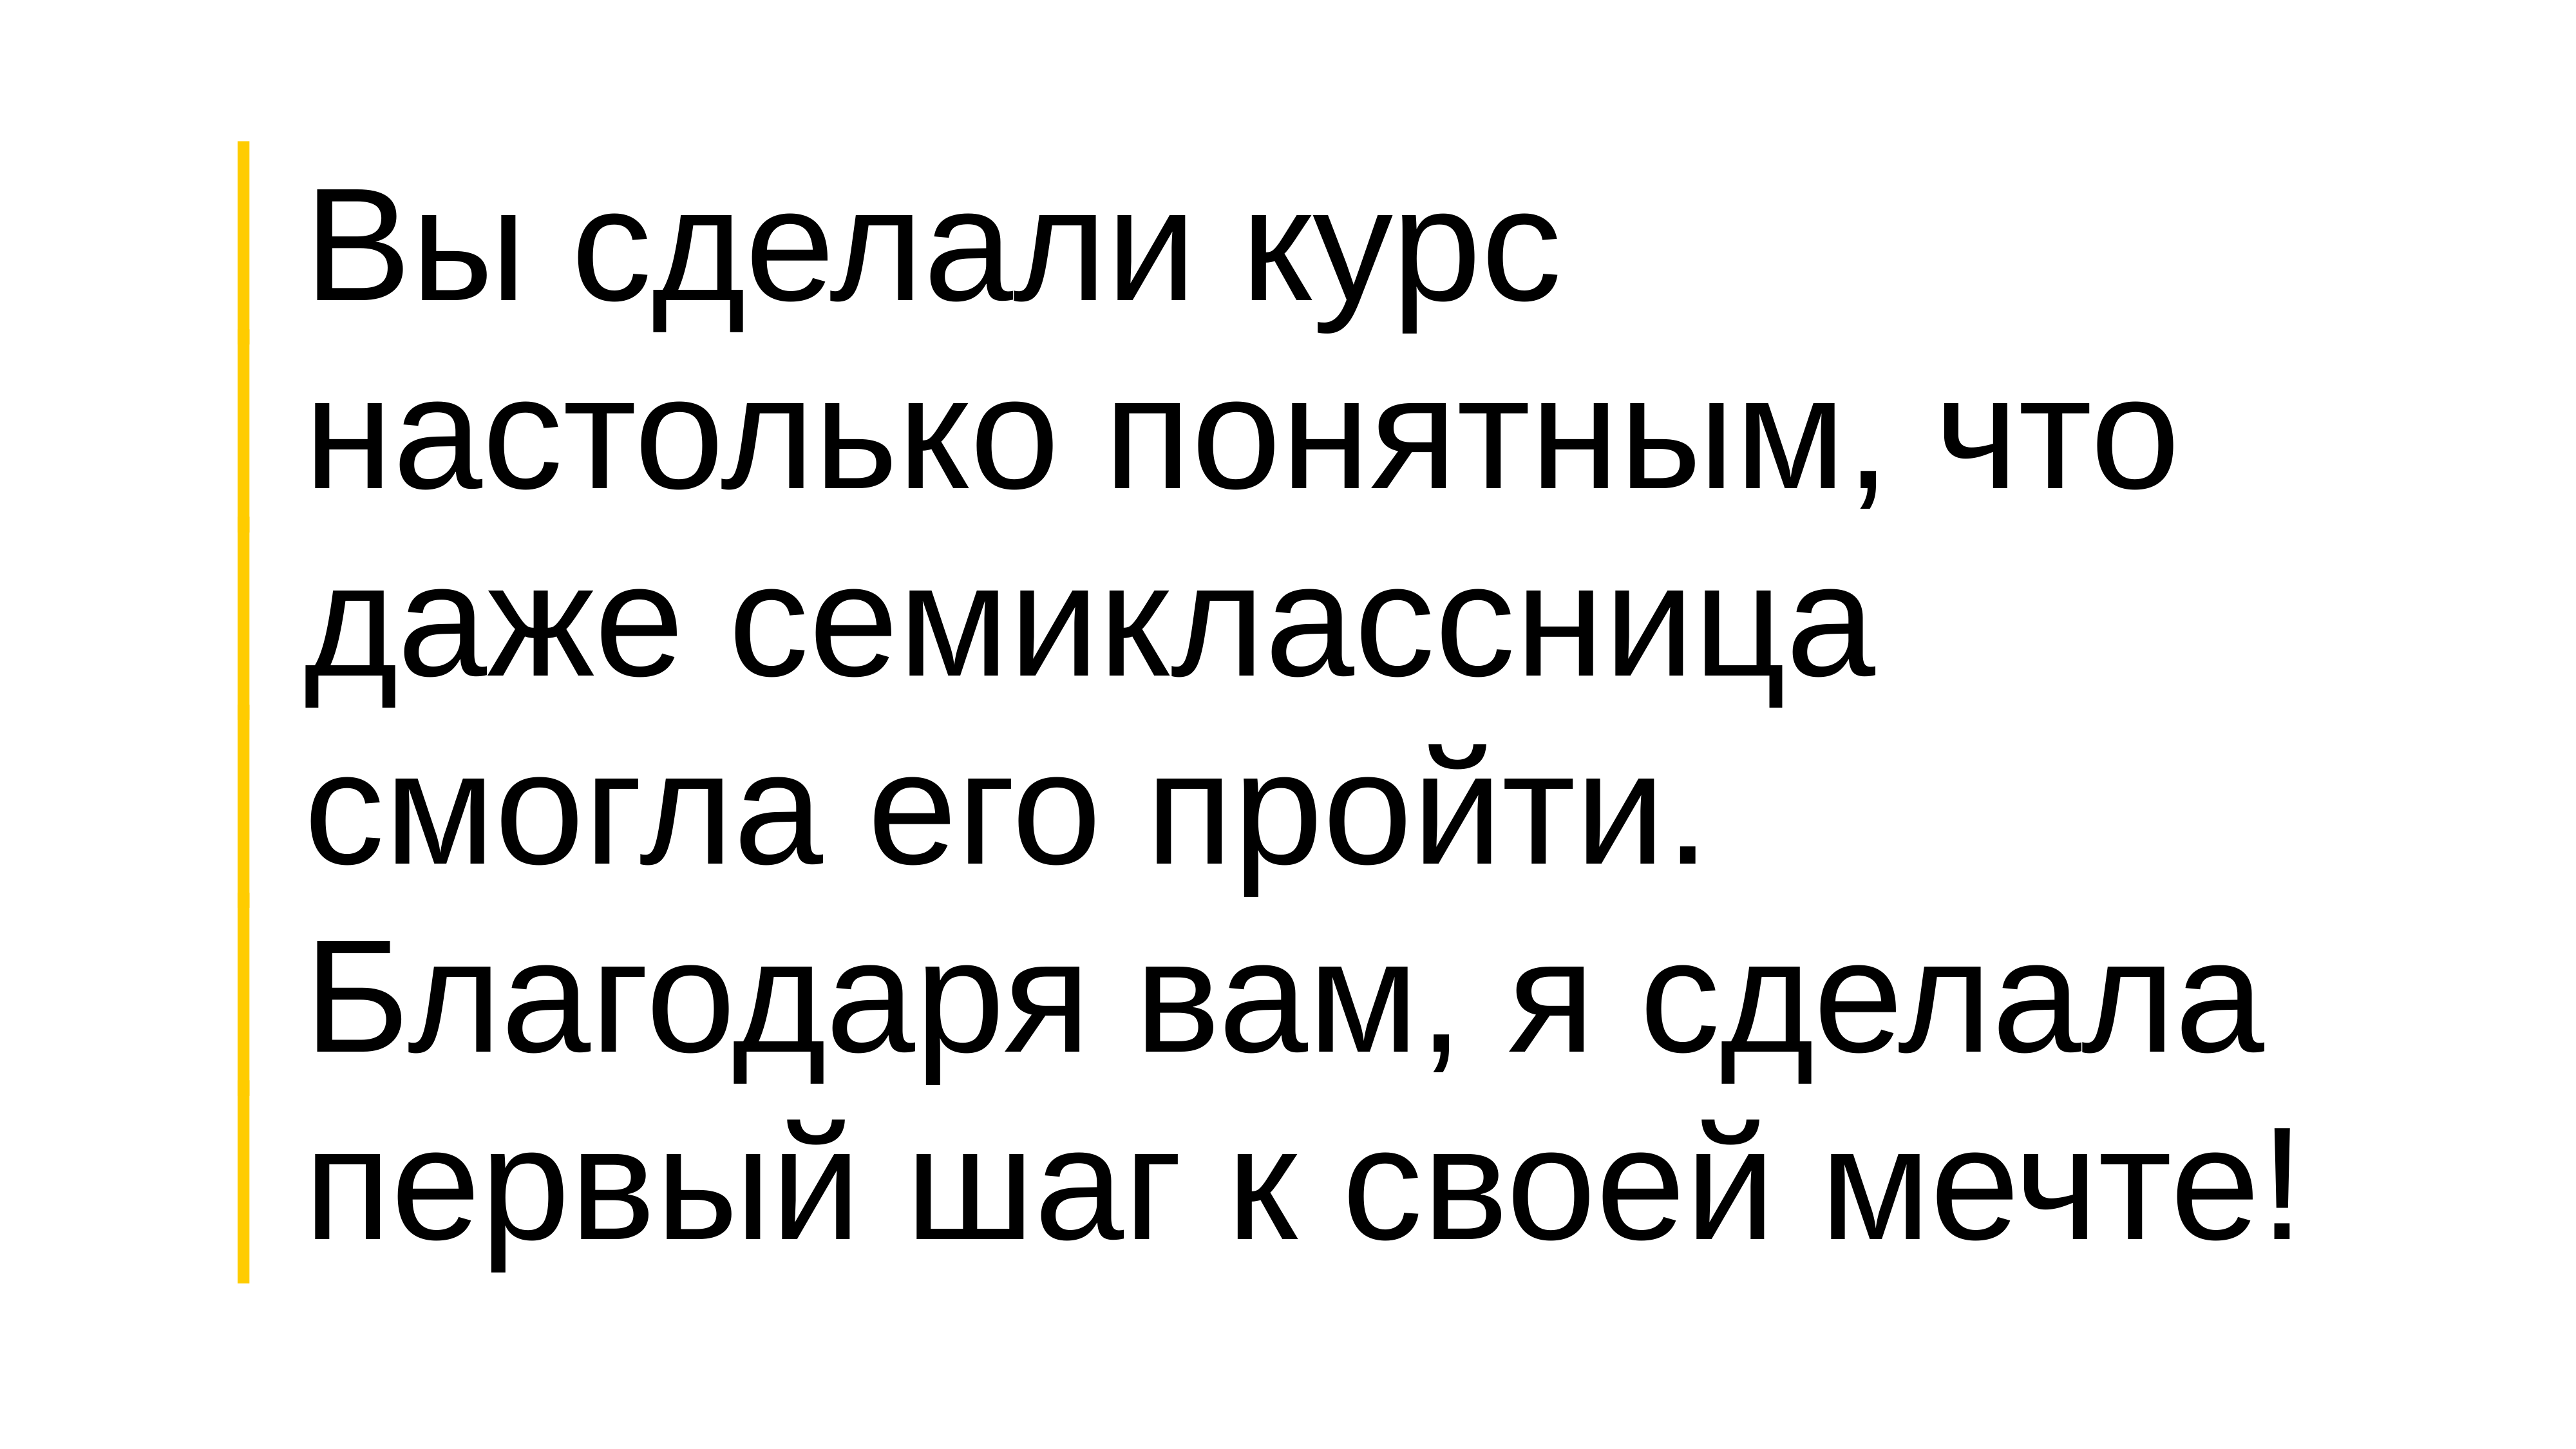

Вы сделали курс
настолько понятным, что
даже семиклассница
смогла его пройти.
Благодаря вам, я сделала
первый шаг к своей мечте!